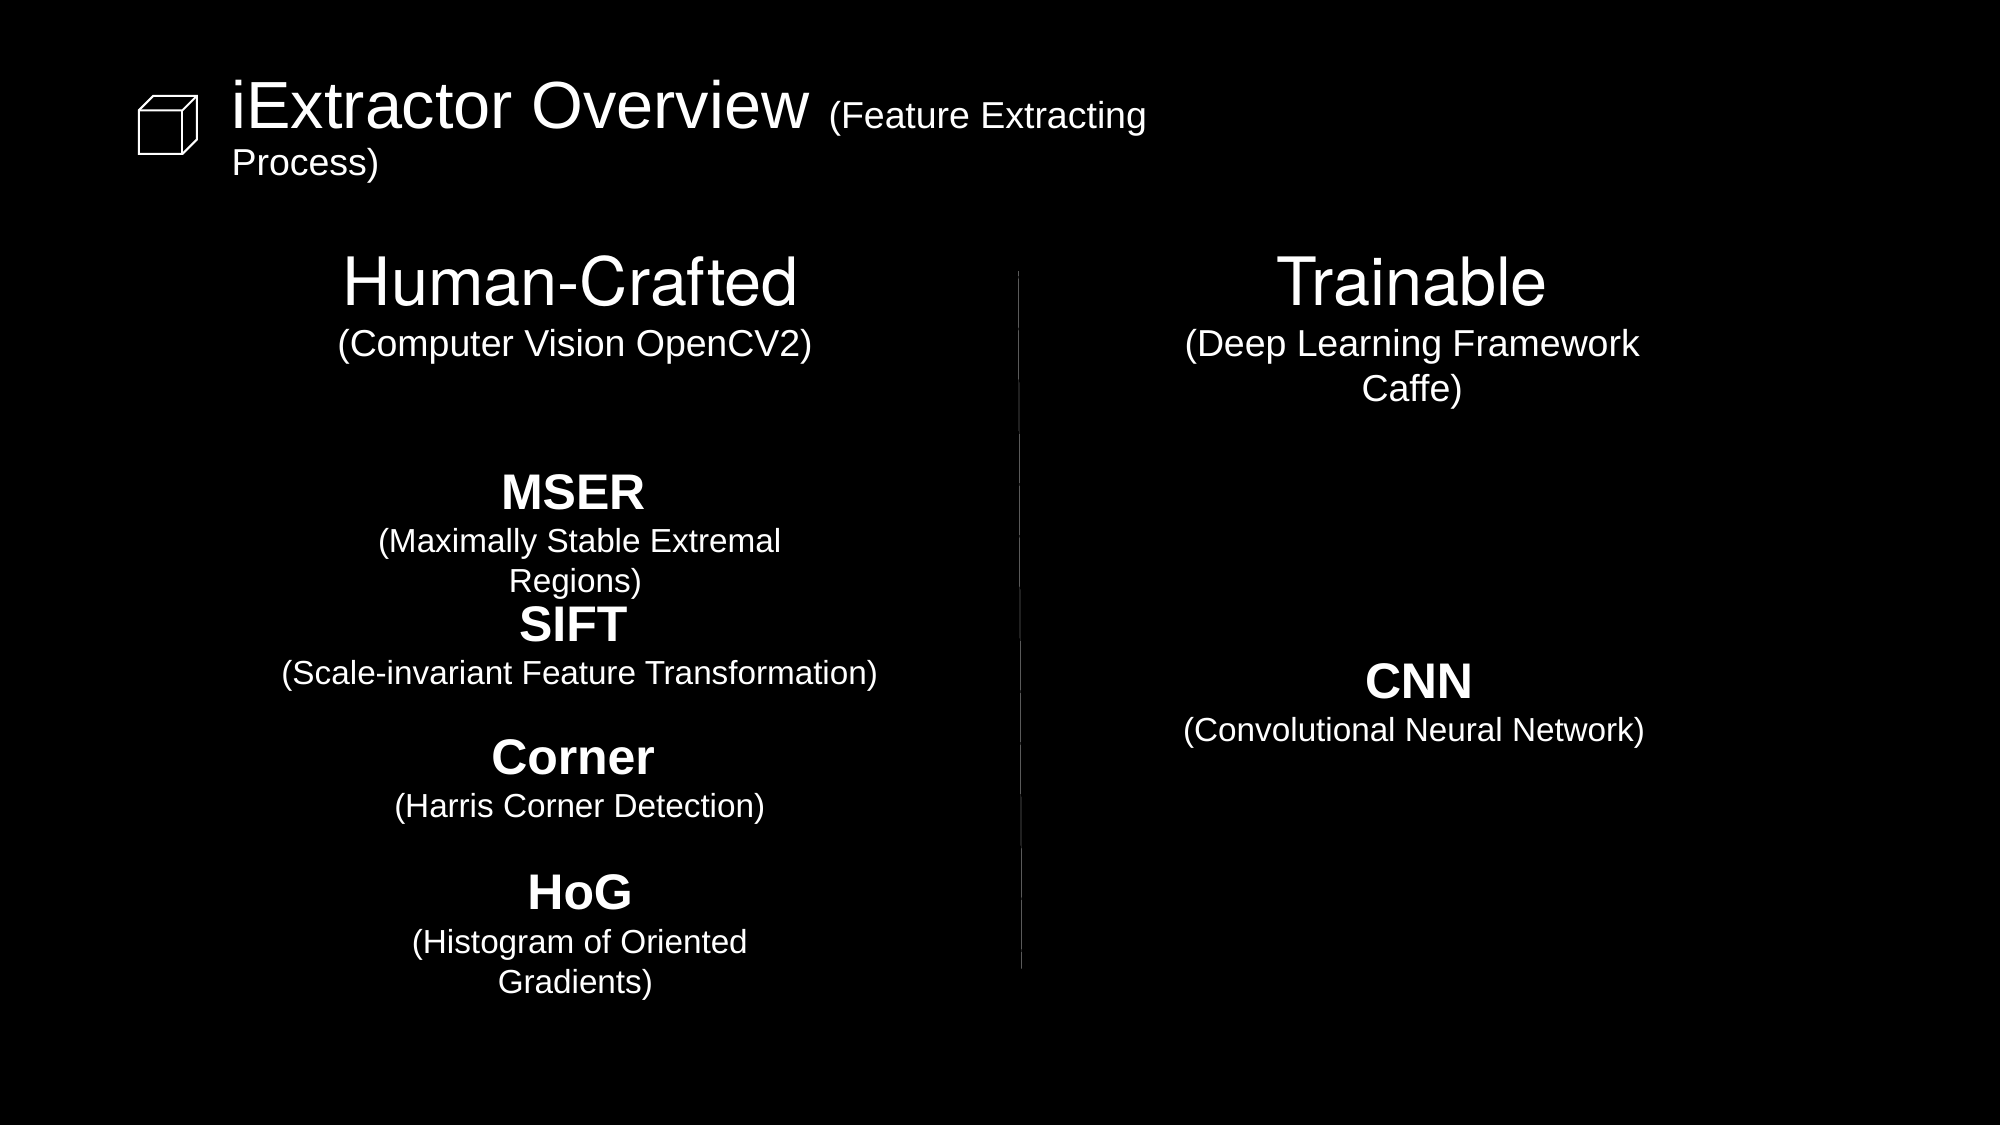

iExtractor Overview (Feature Extracting Process)

Human-Crafted
(Computer Vision OpenCV2)
Trainable
(Deep Learning Framework Caffe)
MSER
(Maximally Stable Extremal Regions)
SIFT
(Scale-invariant Feature Transformation)
CNN
(Convolutional Neural Network)
Corner
(Harris Corner Detection)
HoG
(Histogram of Oriented Gradients)